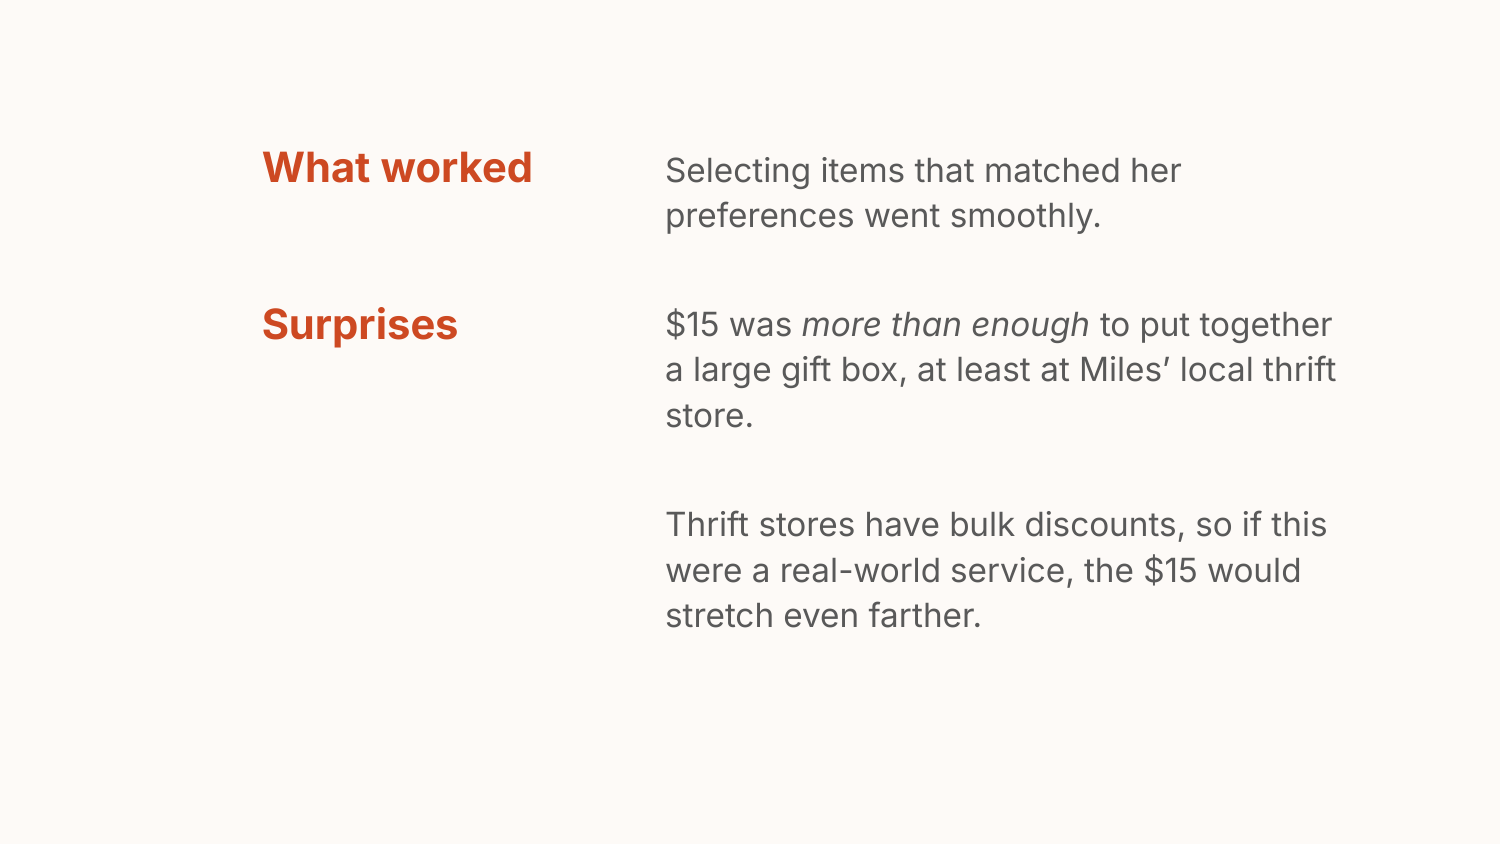

Selecting items that matched her preferences went smoothly.
What worked
$15 was more than enough to put together a large gift box, at least at Miles’ local thrift store.
Surprises
Thrift stores have bulk discounts, so if this were a real-world service, the $15 would stretch even farther.